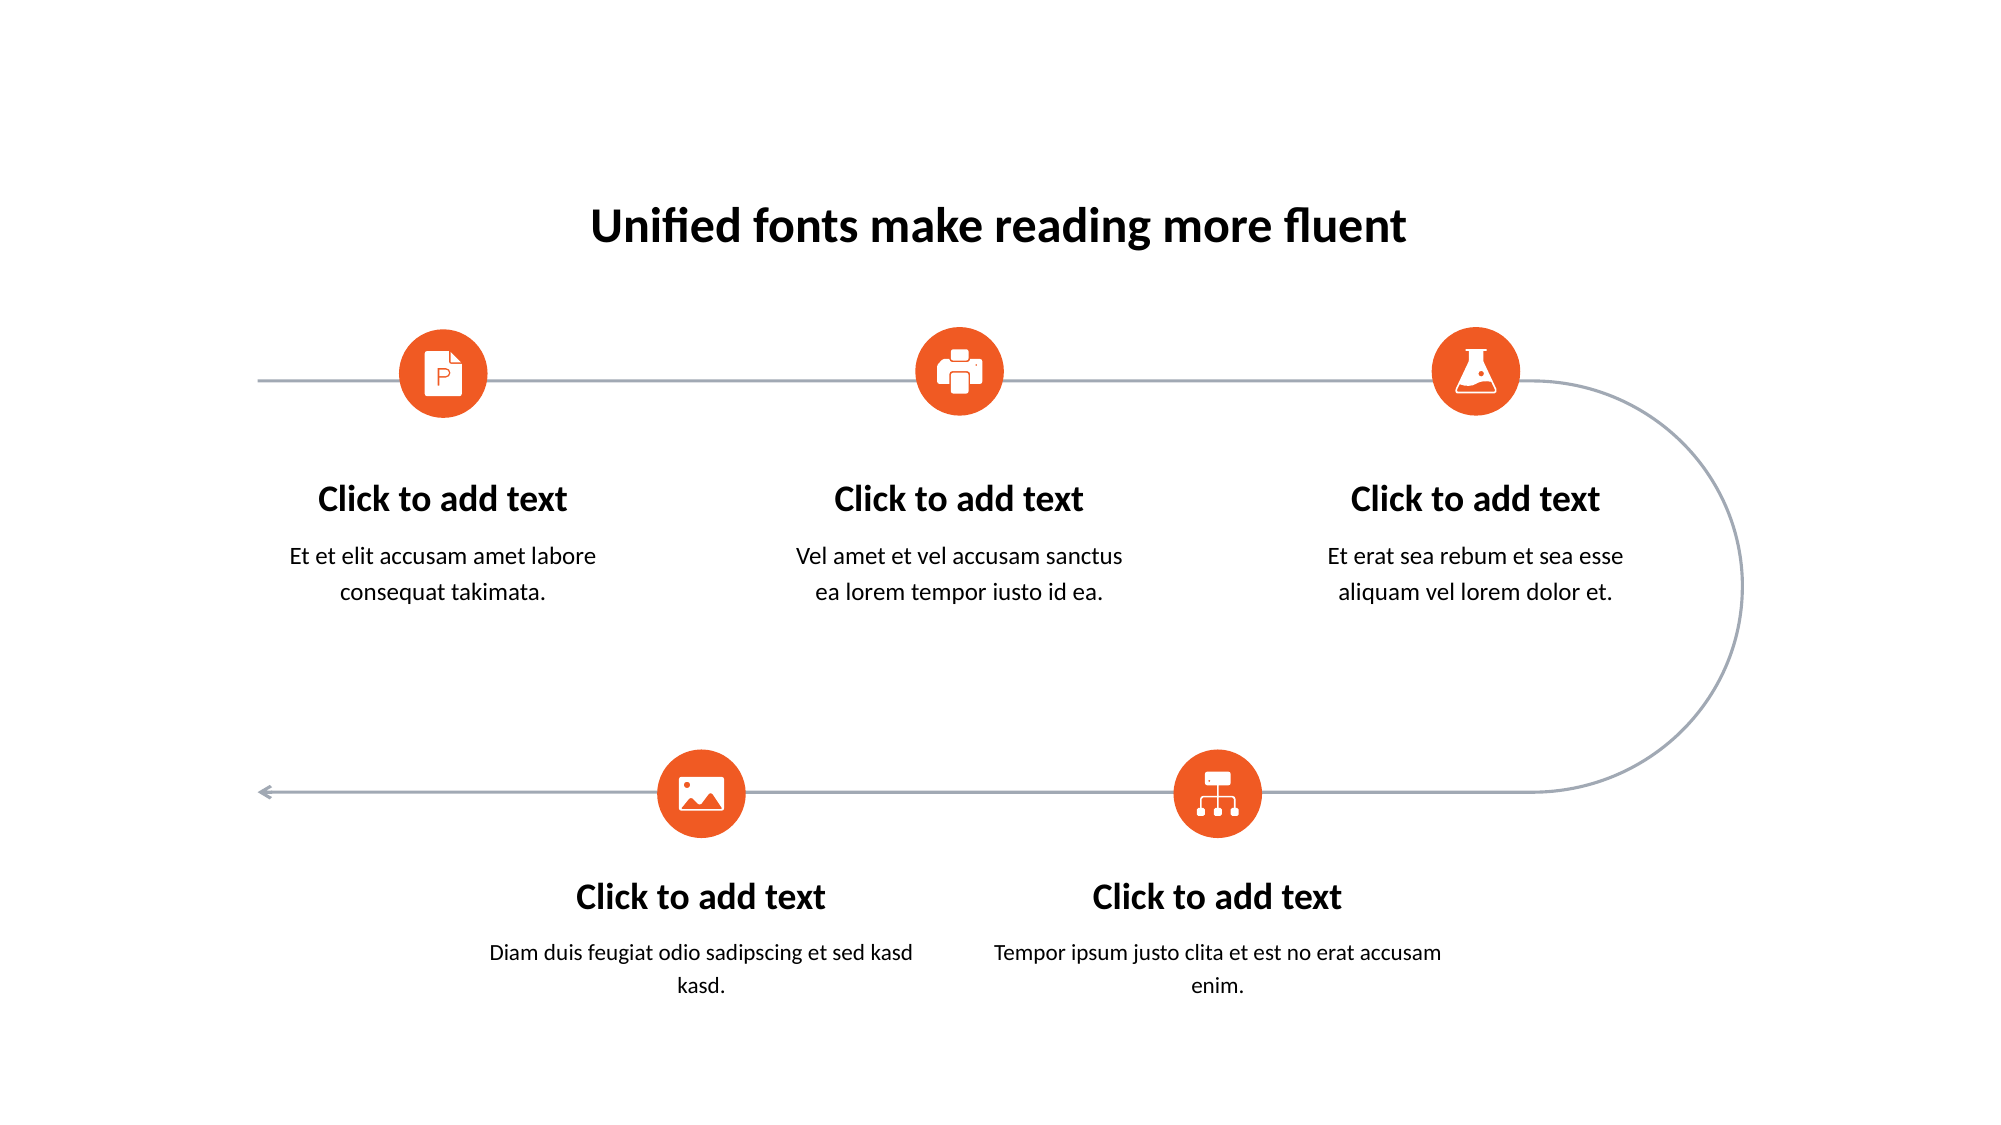

Unified fonts make reading more fluent

Click to add text
Vel amet et vel accusam sanctus ea lorem tempor iusto id ea.

Click to add text
Et erat sea rebum et sea esse aliquam vel lorem dolor et.

Click to add text
Et et elit accusam amet labore consequat takimata.

Click to add text
Diam duis feugiat odio sadipscing et sed kasd kasd.

Click to add text
Tempor ipsum justo clita et est no erat accusam enim.